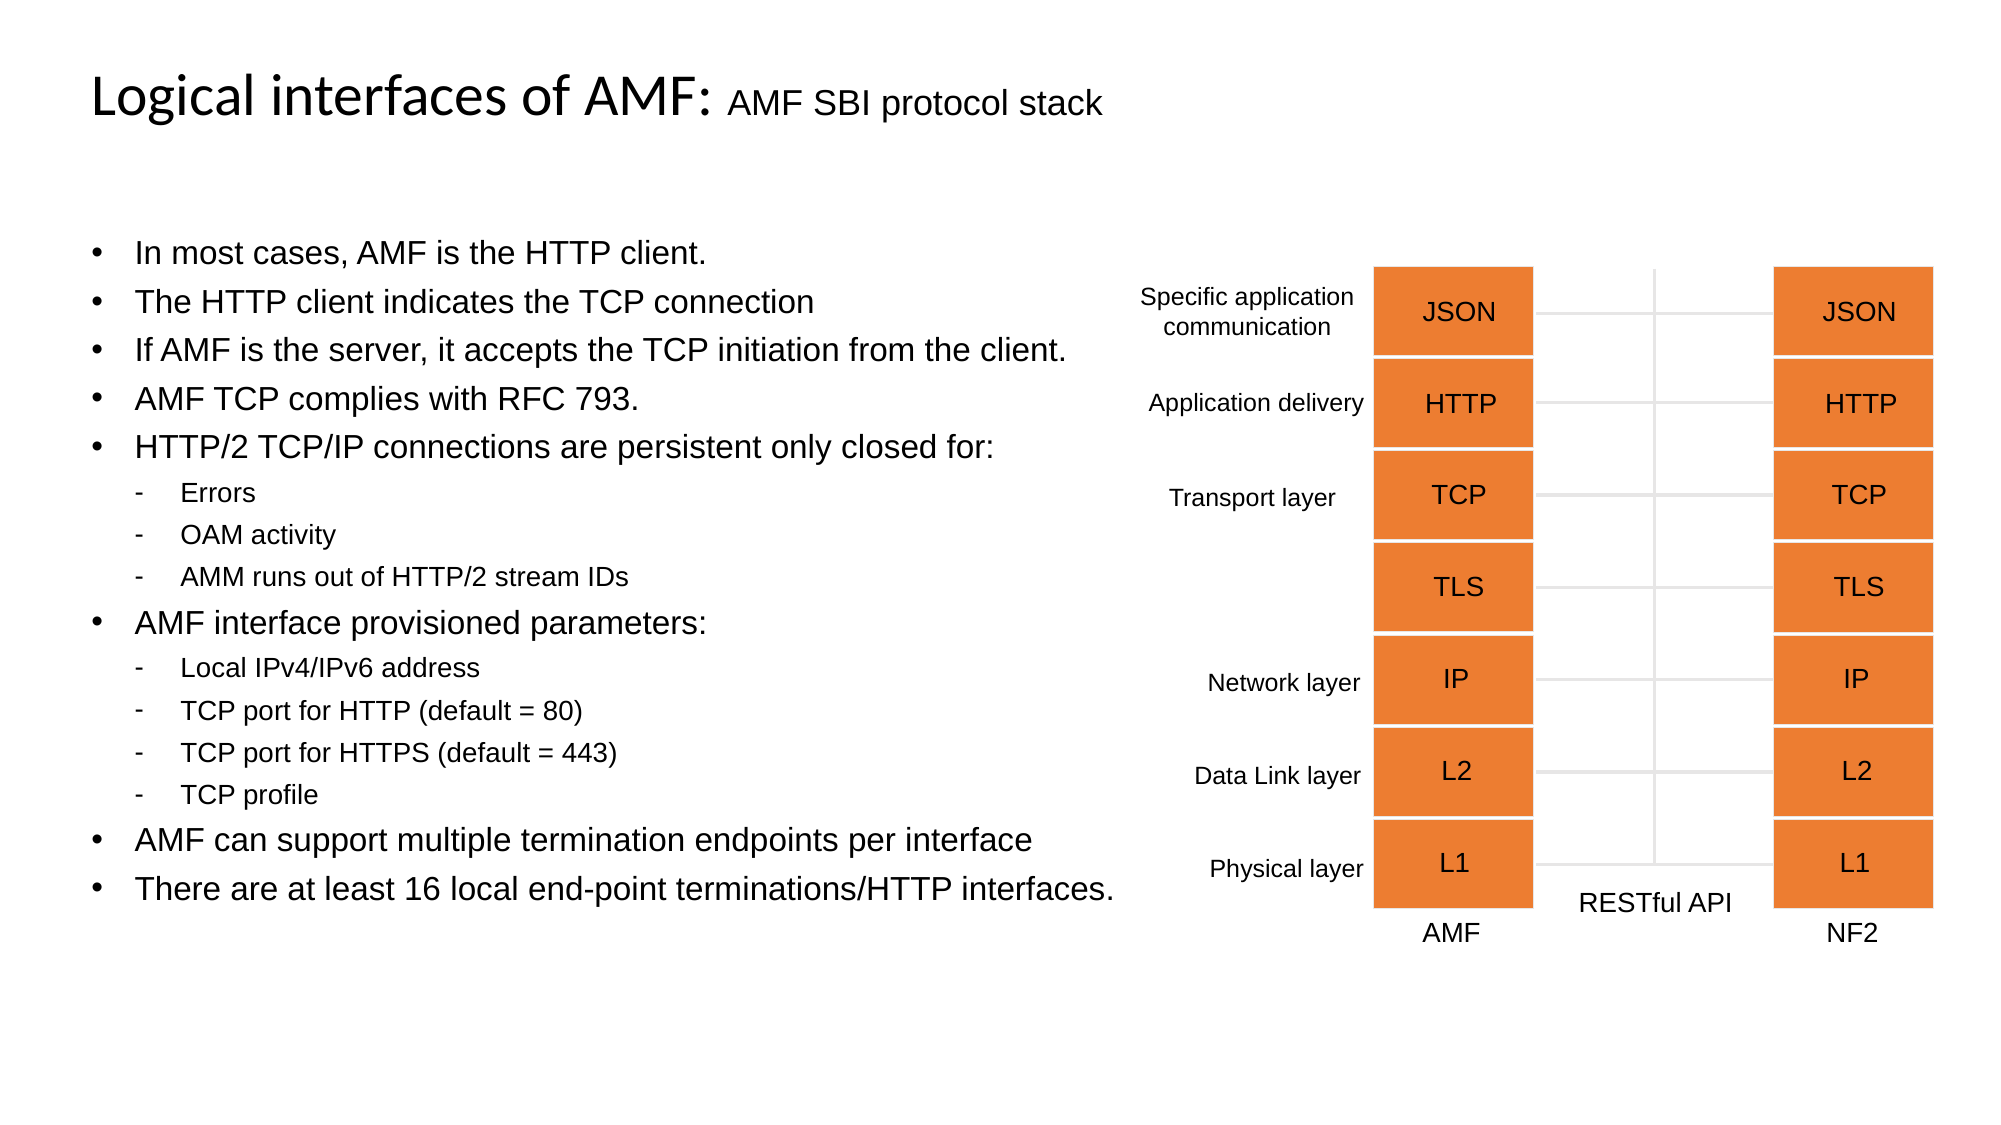

# Logical interfaces of AMF: AMF SBI protocol stack
In most cases, AMF is the HTTP client.
The HTTP client indicates the TCP connection
If AMF is the server, it accepts the TCP initiation from the client.
AMF TCP complies with RFC 793.
HTTP/2 TCP/IP connections are persistent only closed for:
Errors
OAM activity
AMM runs out of HTTP/2 stream IDs
AMF interface provisioned parameters:
Local IPv4/IPv6 address
TCP port for HTTP (default = 80)
TCP port for HTTPS (default = 443)
TCP profile
AMF can support multiple termination endpoints per interface
There are at least 16 local end-point terminations/HTTP interfaces.

Specific application
communication
JSON
JSON

HTTP
HTTP
Application delivery

TCP
TCP
Transport layer

TLS
TLS

IP
IP
Network layer

L2
L2
Data Link layer

L1
L1
Physical layer
RESTful API
AMF
NF2